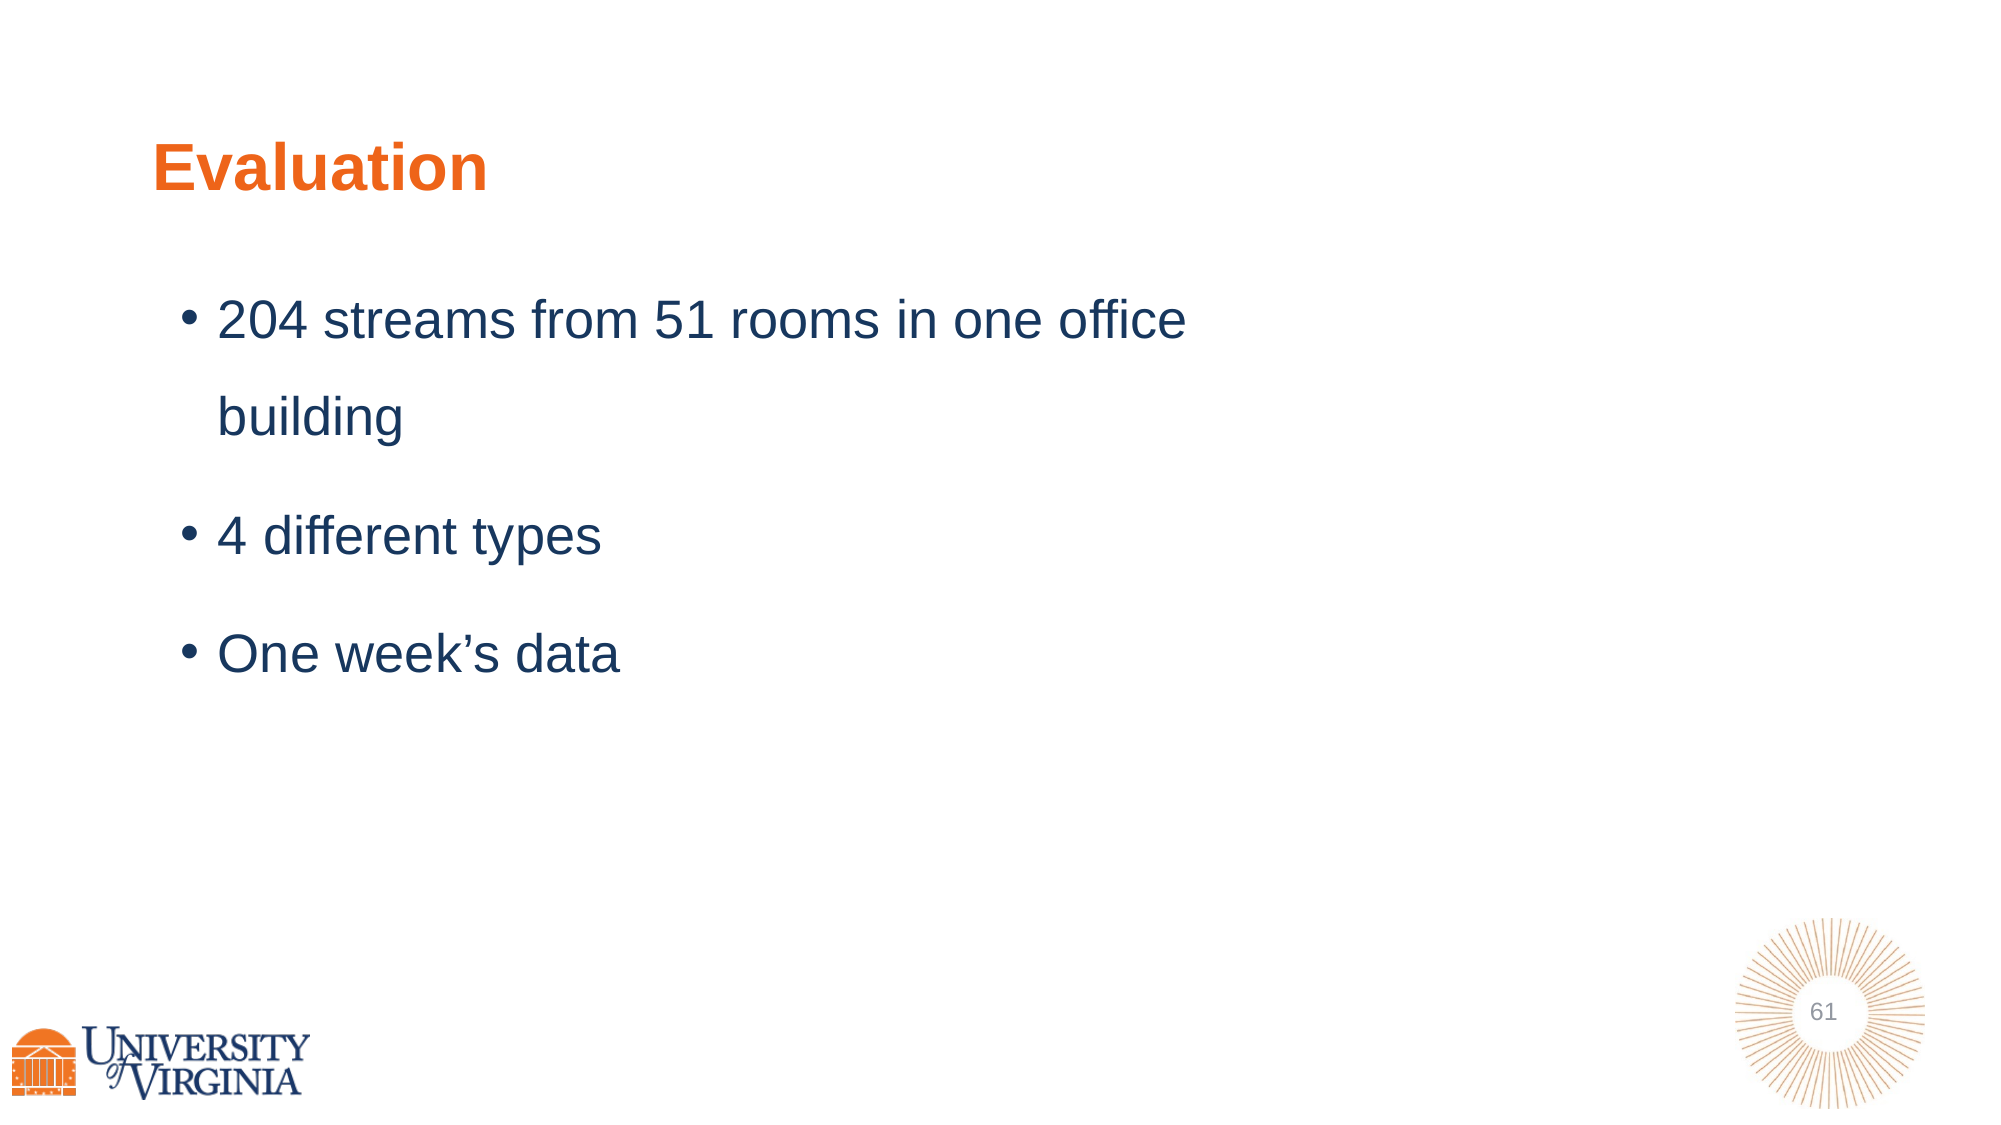

# Evaluation
204 streams from 51 rooms in one office building
4 different types
One week’s data

61